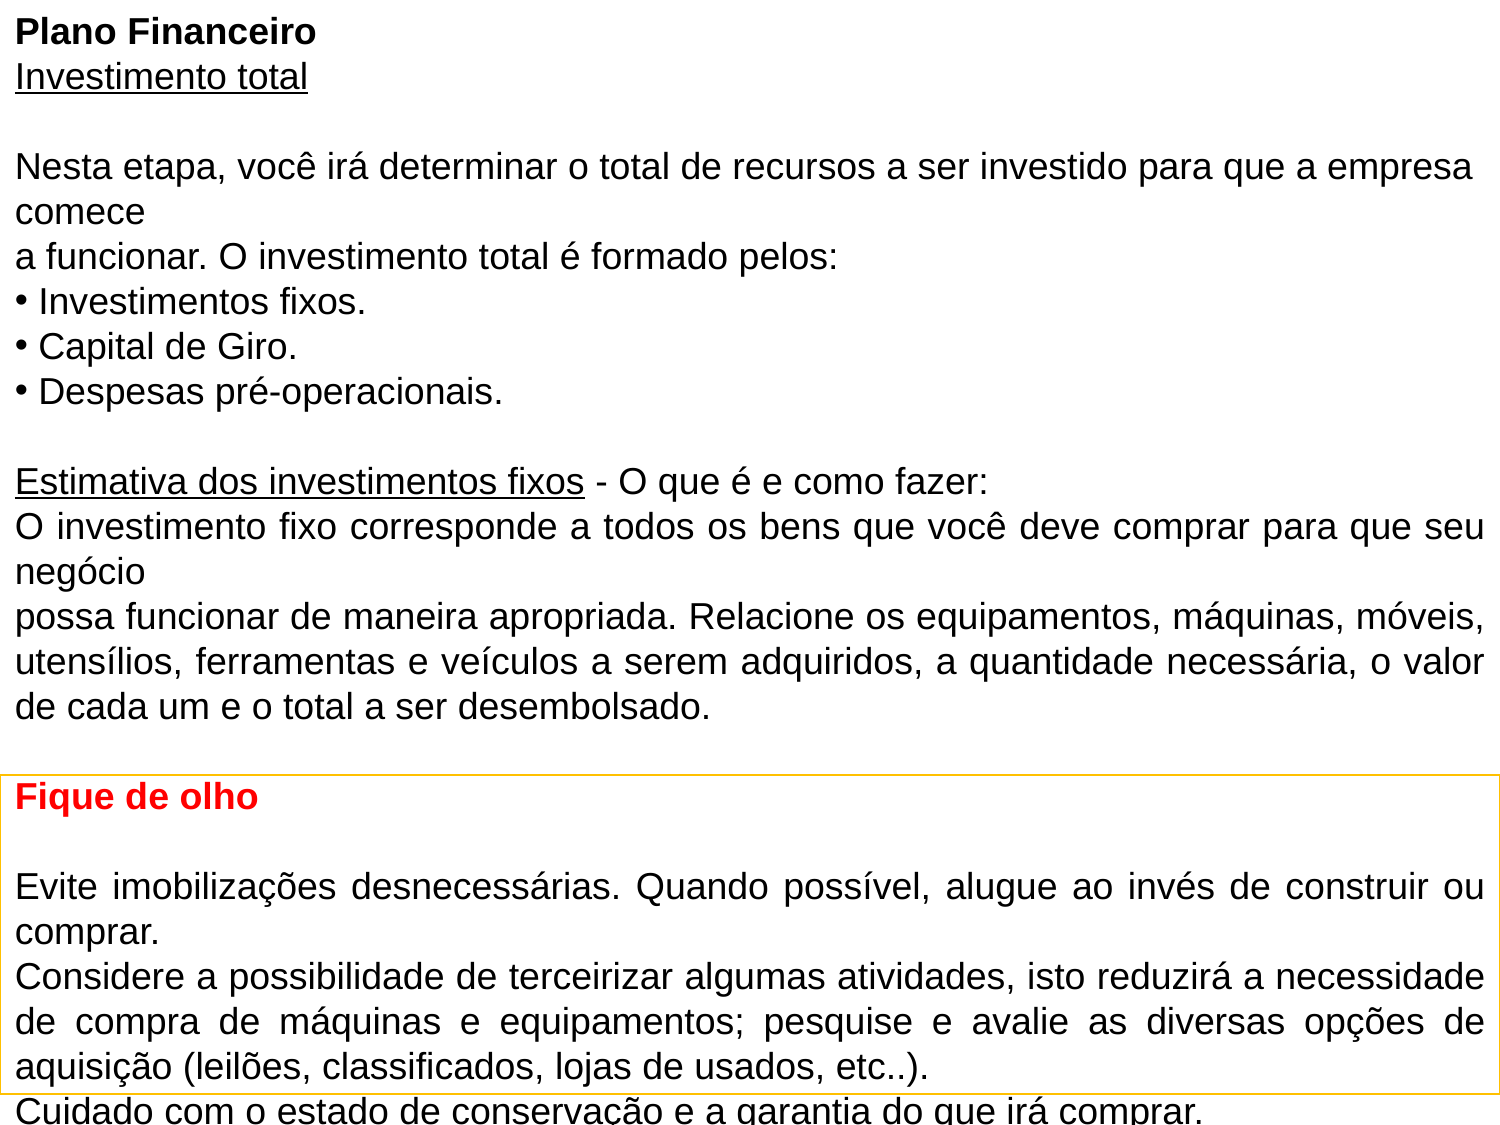

Plano Financeiro
Investimento total

Nesta etapa, você irá determinar o total de recursos a ser investido para que a empresa comece
a funcionar. O investimento total é formado pelos:
 Investimentos fixos.
 Capital de Giro.
 Despesas pré-operacionais.

Estimativa dos investimentos fixos - O que é e como fazer:
O investimento fixo corresponde a todos os bens que você deve comprar para que seu negócio
possa funcionar de maneira apropriada. Relacione os equipamentos, máquinas, móveis, utensílios, ferramentas e veículos a serem adquiridos, a quantidade necessária, o valor de cada um e o total a ser desembolsado.

Fique de olho

Evite imobilizações desnecessárias. Quando possível, alugue ao invés de construir ou comprar.
Considere a possibilidade de terceirizar algumas atividades, isto reduzirá a necessidade de compra de máquinas e equipamentos; pesquise e avalie as diversas opções de aquisição (leilões, classificados, lojas de usados, etc..).
Cuidado com o estado de conservação e a garantia do que irá comprar.